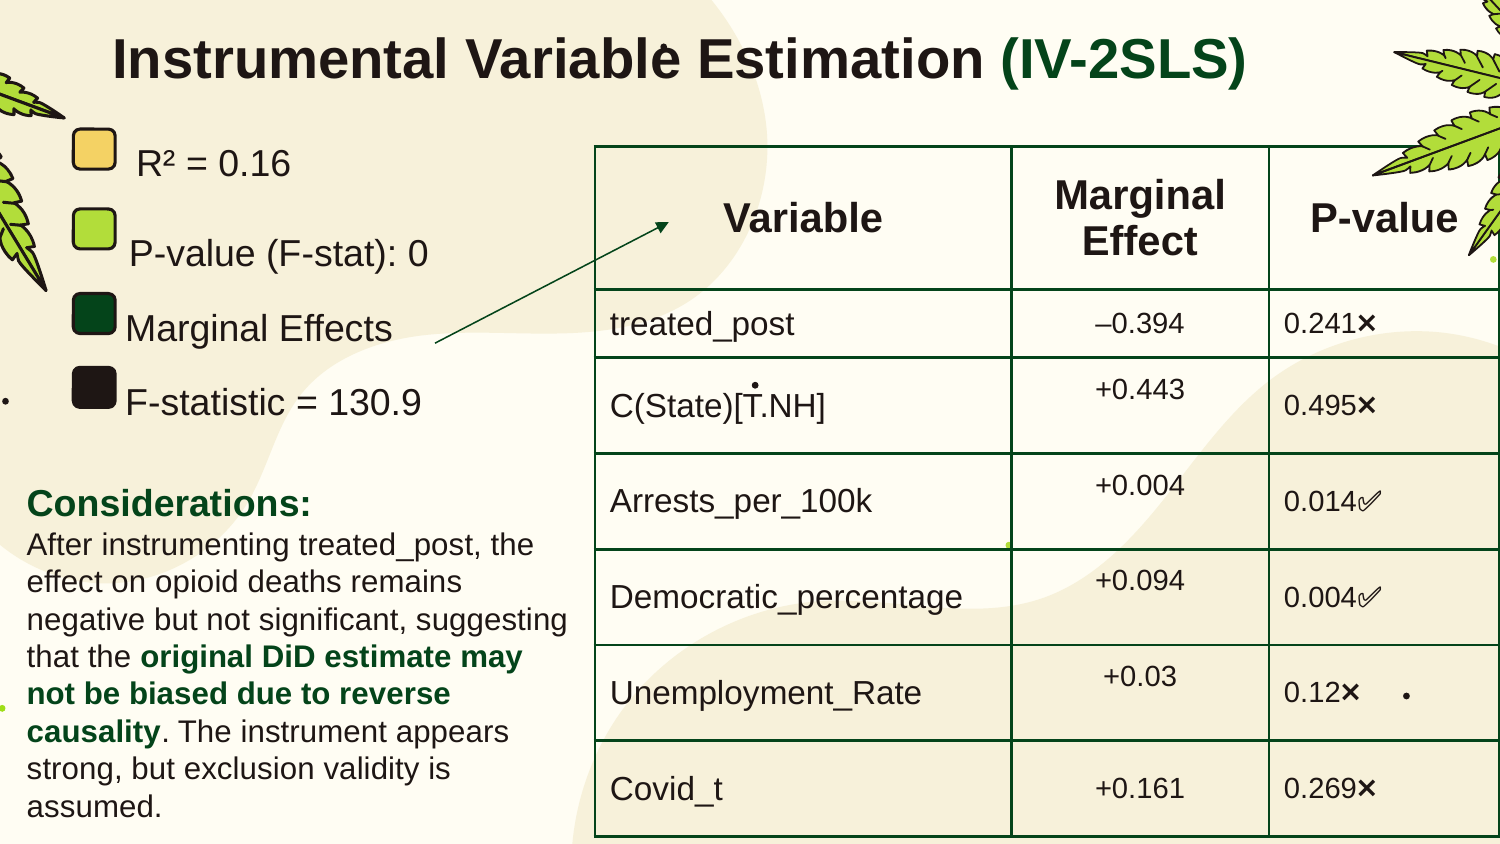

# Instrumental Variable Estimation (IV-2SLS)

R² = 0.16

| Variable | Marginal Effect | P-value |
| --- | --- | --- |
| treated\_post | –0.394 | 0.241❌ |
| C(State)[T.NH] | +0.443 | 0.495❌ |
| Arrests\_per\_100k | +0.004 | 0.014✅ |
| Democratic\_percentage | +0.094 | 0.004✅ |
| Unemployment\_Rate | +0.03 | 0.12❌ |
| Covid\_t | +0.161 | 0.269❌ |

P-value (F-stat): 0

Marginal Effects

F-statistic = 130.9
Considerations:
After instrumenting treated_post, the effect on opioid deaths remains negative but not significant, suggesting that the original DiD estimate may not be biased due to reverse causality. The instrument appears strong, but exclusion validity is assumed.